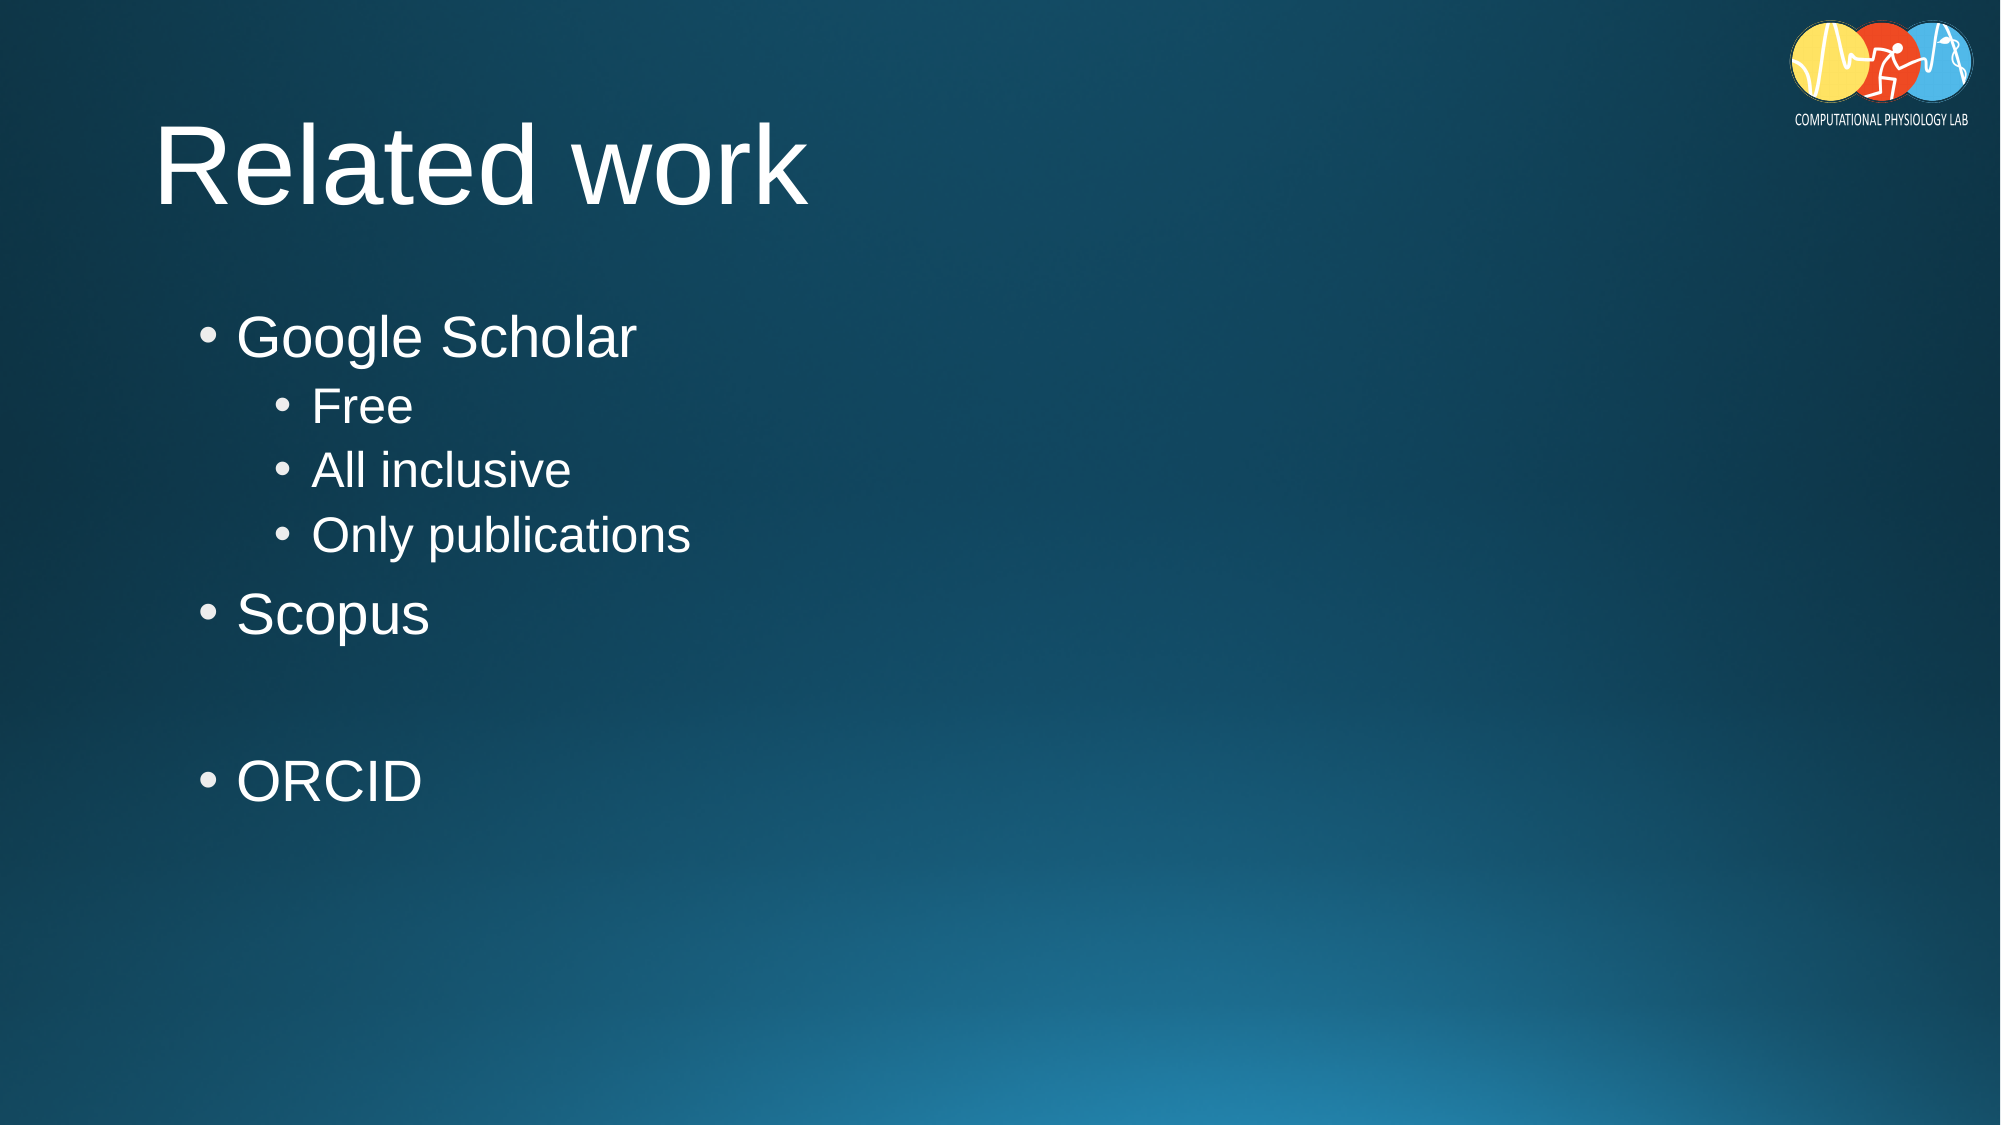

# Related work
Google Scholar
Free
All inclusive
Only publications
Scopus

ORCID